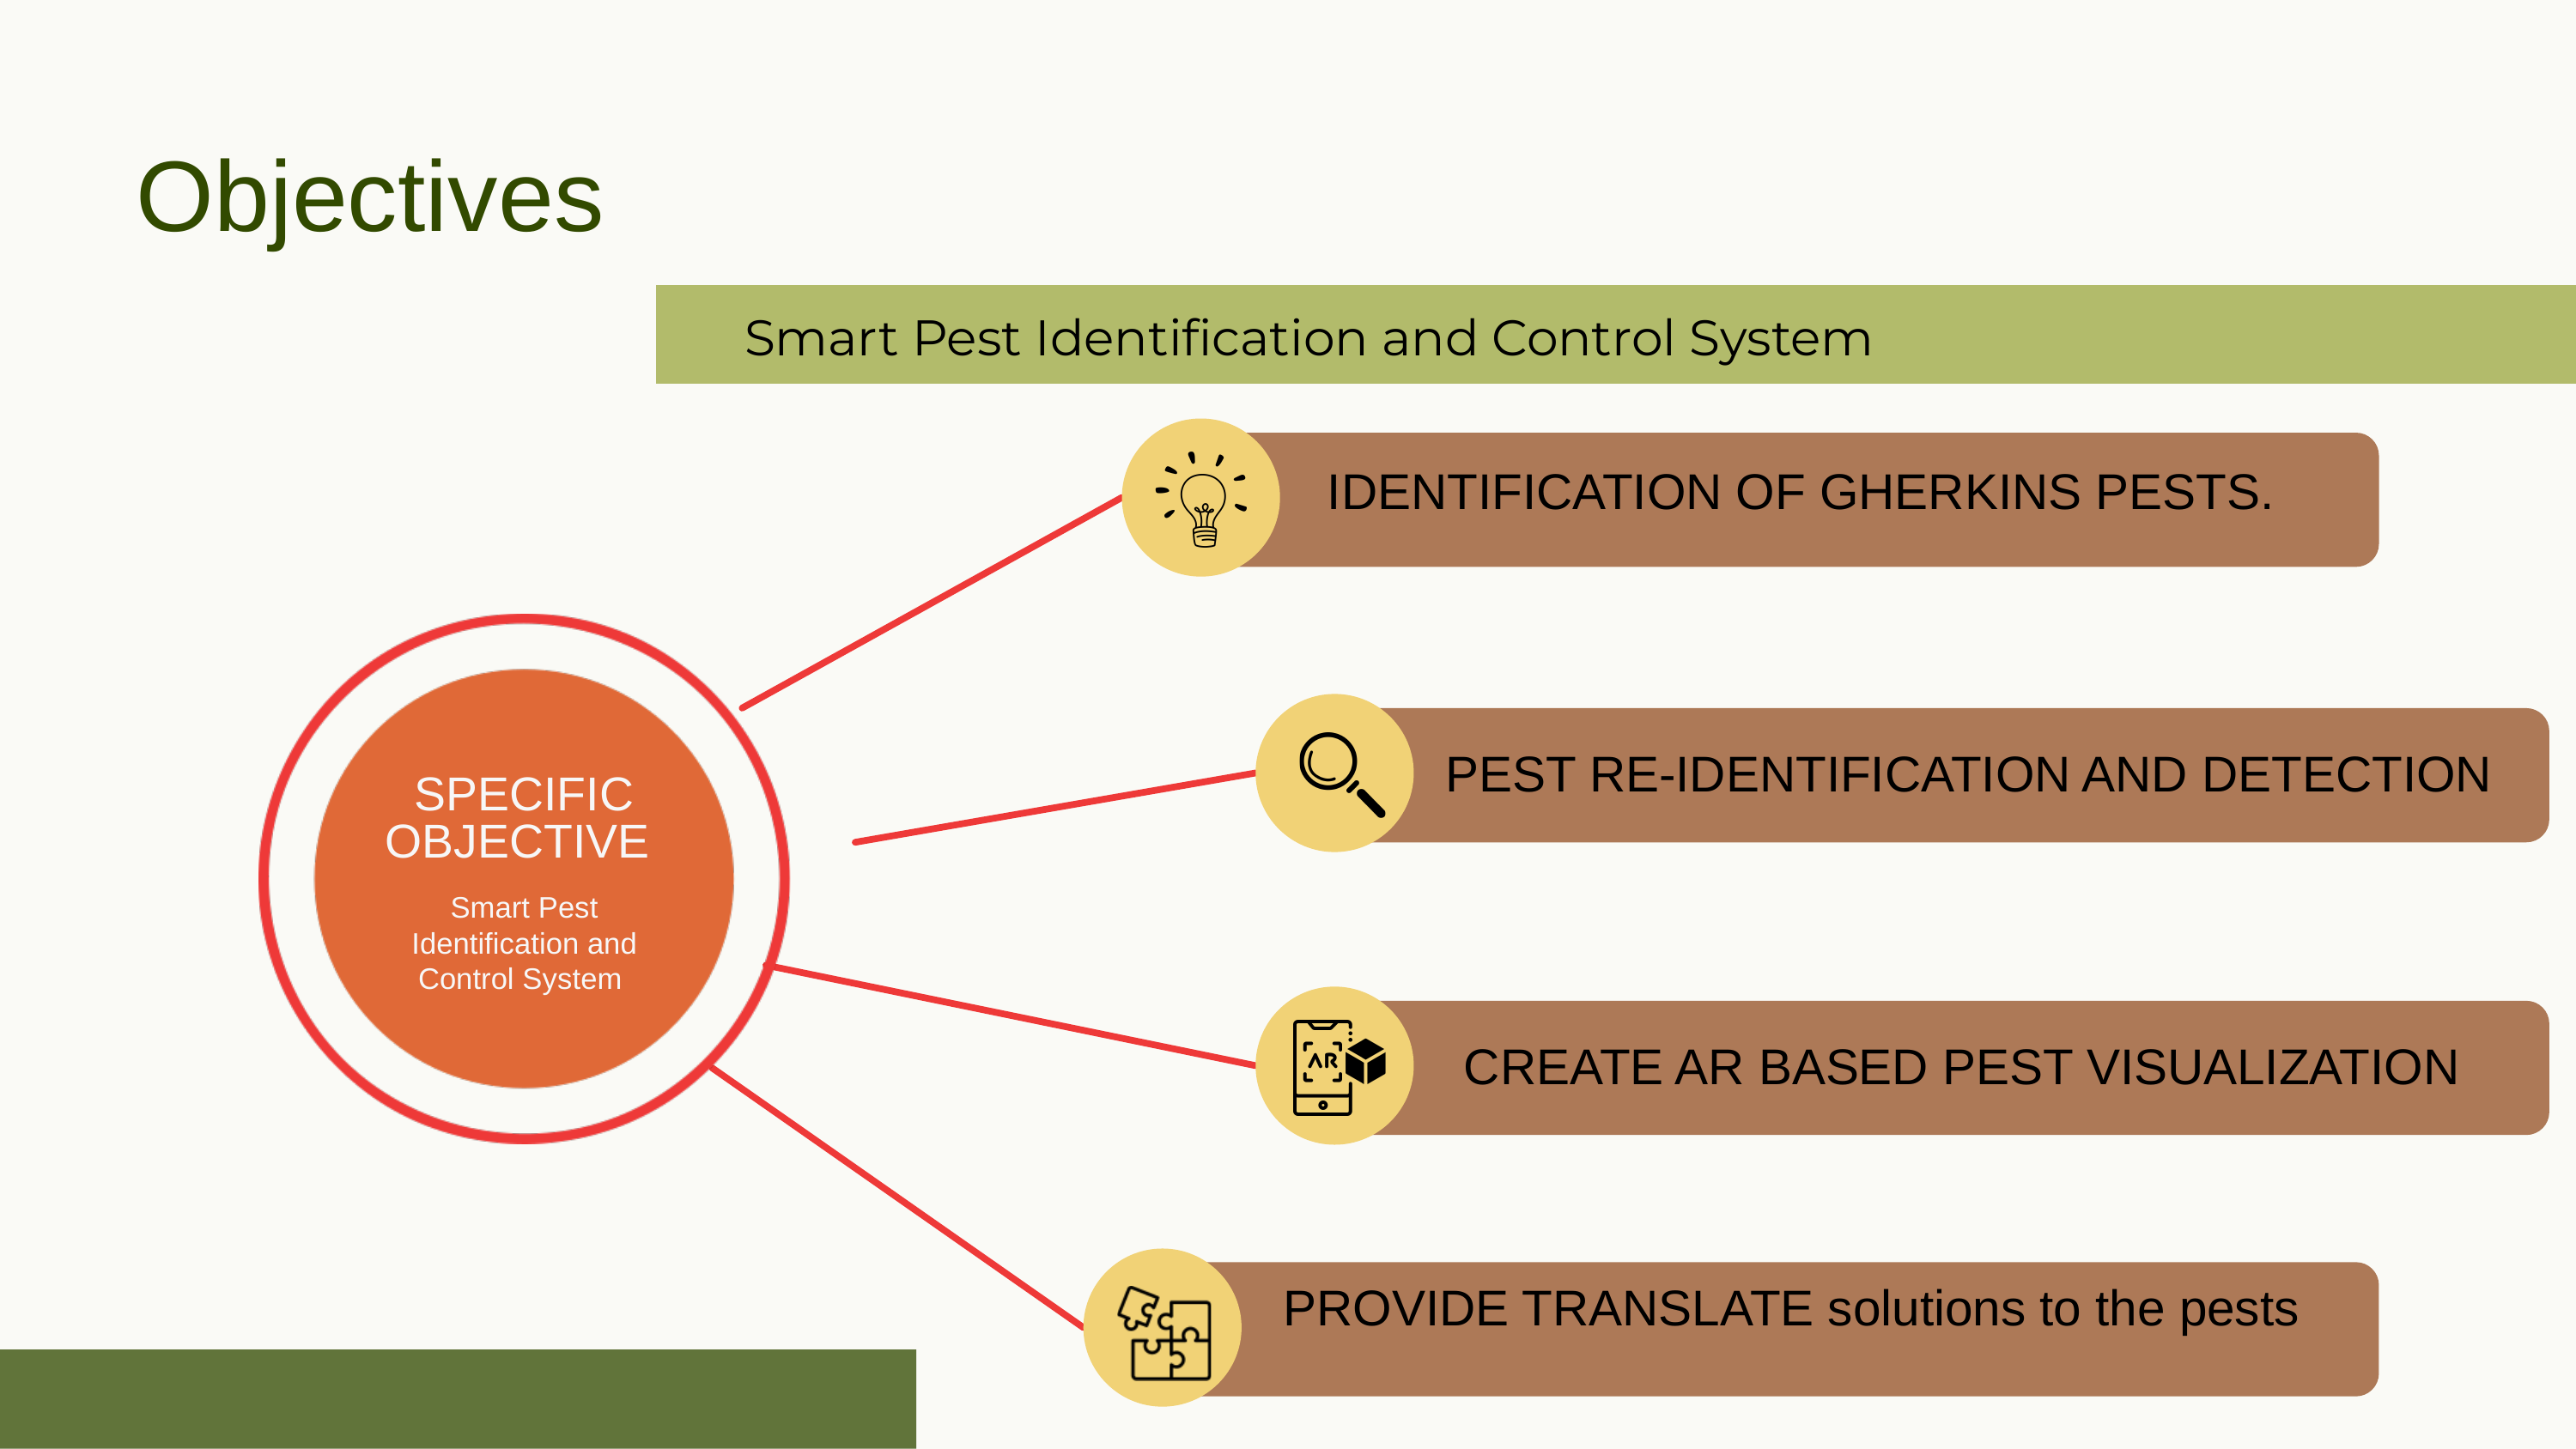

Objectives

Smart Pest Identification and Control System

IDENTIFICATION OF GHERKINS PESTS.

PEST RE-IDENTIFICATION AND DETECTION
SPECIFIC
OBJECTIVE
Smart Pest Identification and Control System

CREATE AR BASED PEST VISUALIZATION

PROVIDE TRANSLATE solutions to the pests